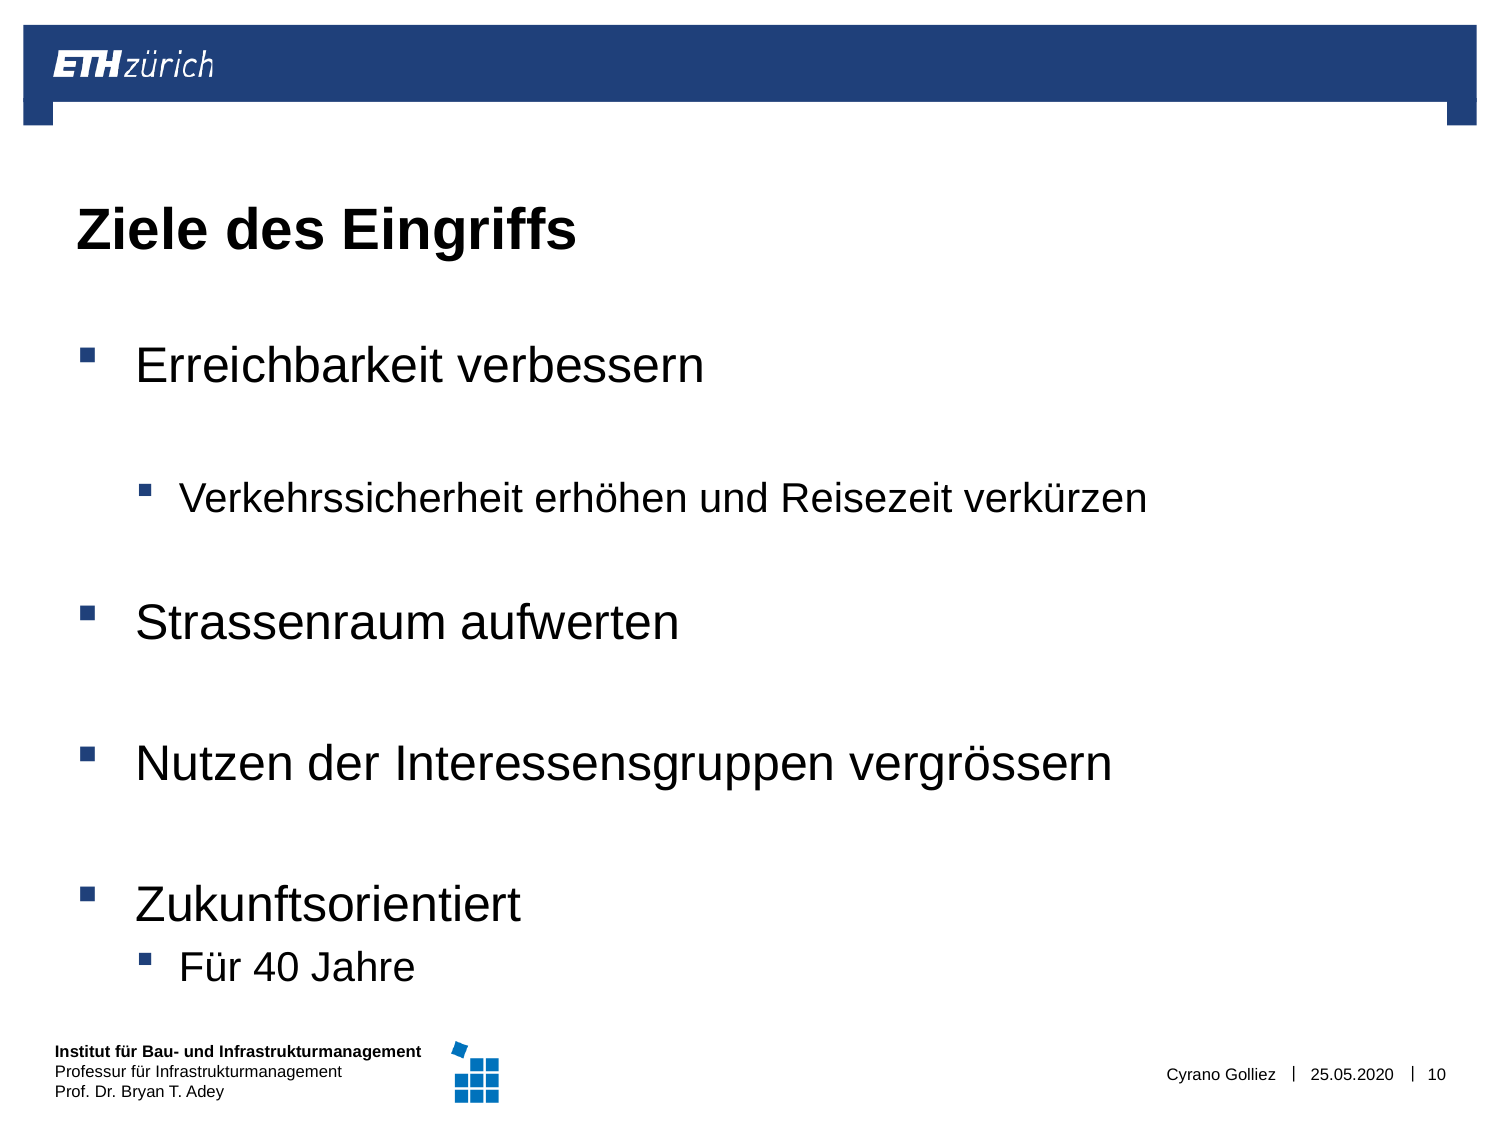

# Ziele des Eingriffs
Erreichbarkeit verbessern

Verkehrssicherheit erhöhen und Reisezeit verkürzen

Strassenraum aufwerten

Nutzen der Interessensgruppen vergrössern

Zukunftsorientiert
Für 40 Jahre

Cyrano Golliez
25.05.2020
10